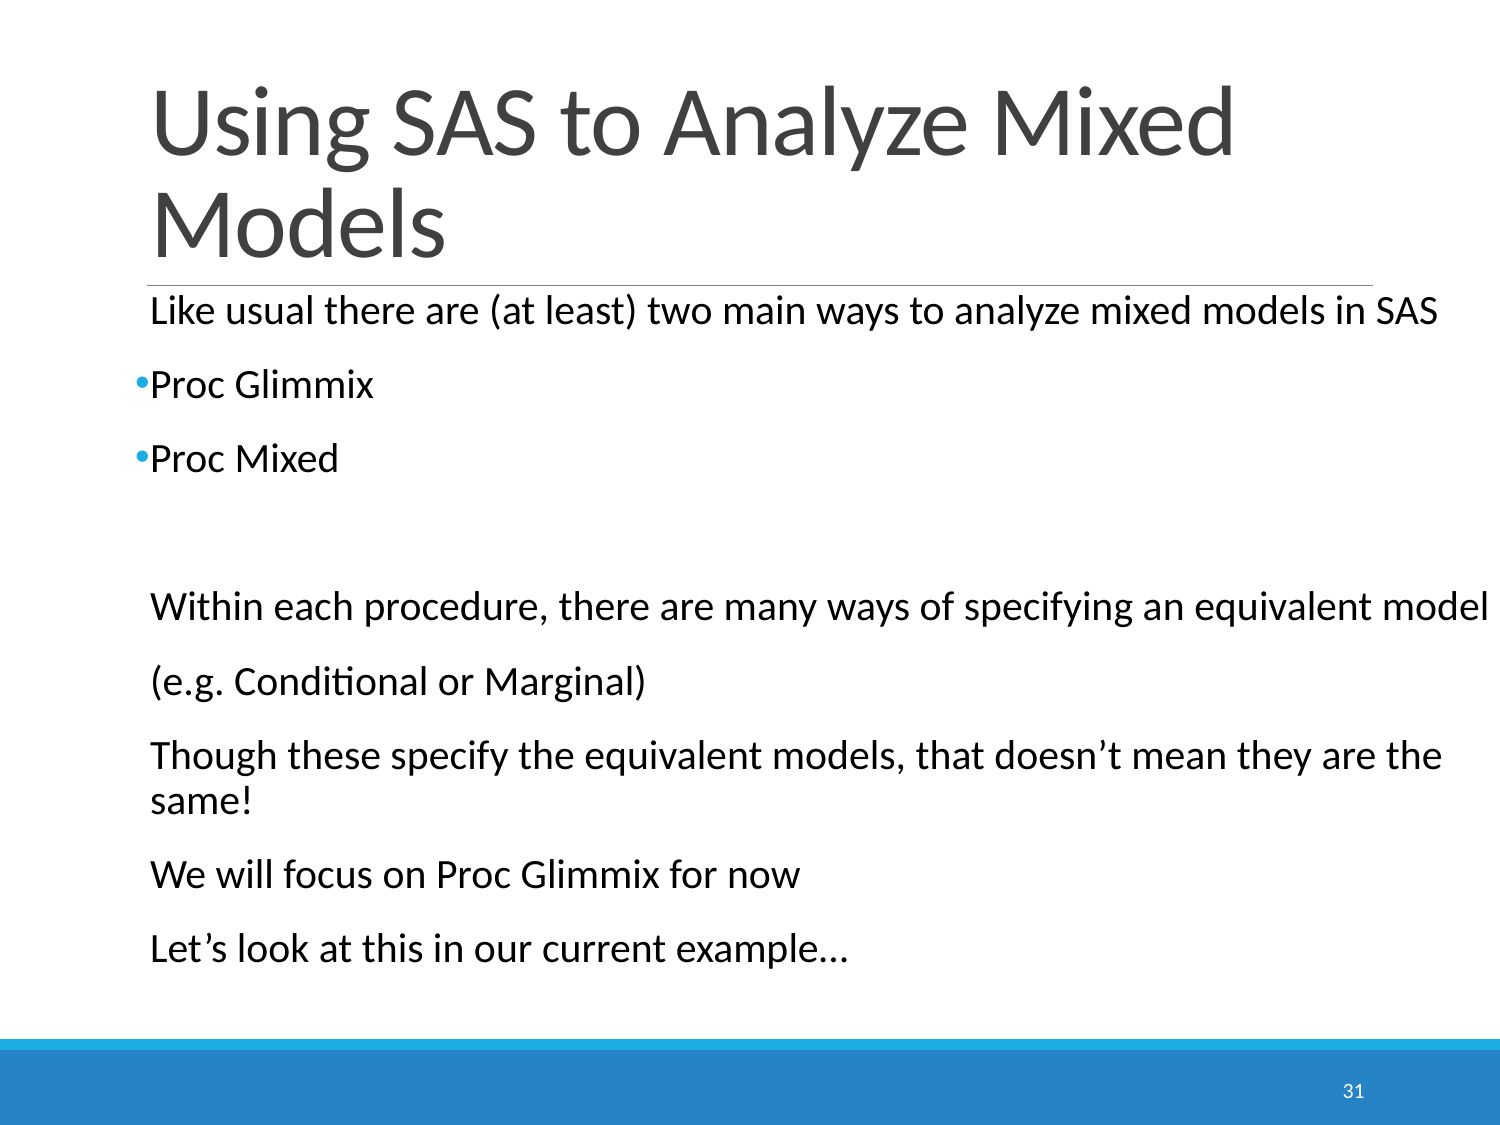

# Using SAS to Analyze Mixed Models
Like usual there are (at least) two main ways to analyze mixed models in SAS
Proc Glimmix
Proc Mixed

Within each procedure, there are many ways of specifying an equivalent model
(e.g. Conditional or Marginal)
Though these specify the equivalent models, that doesn’t mean they are the same!
We will focus on Proc Glimmix for now
Let’s look at this in our current example…

31